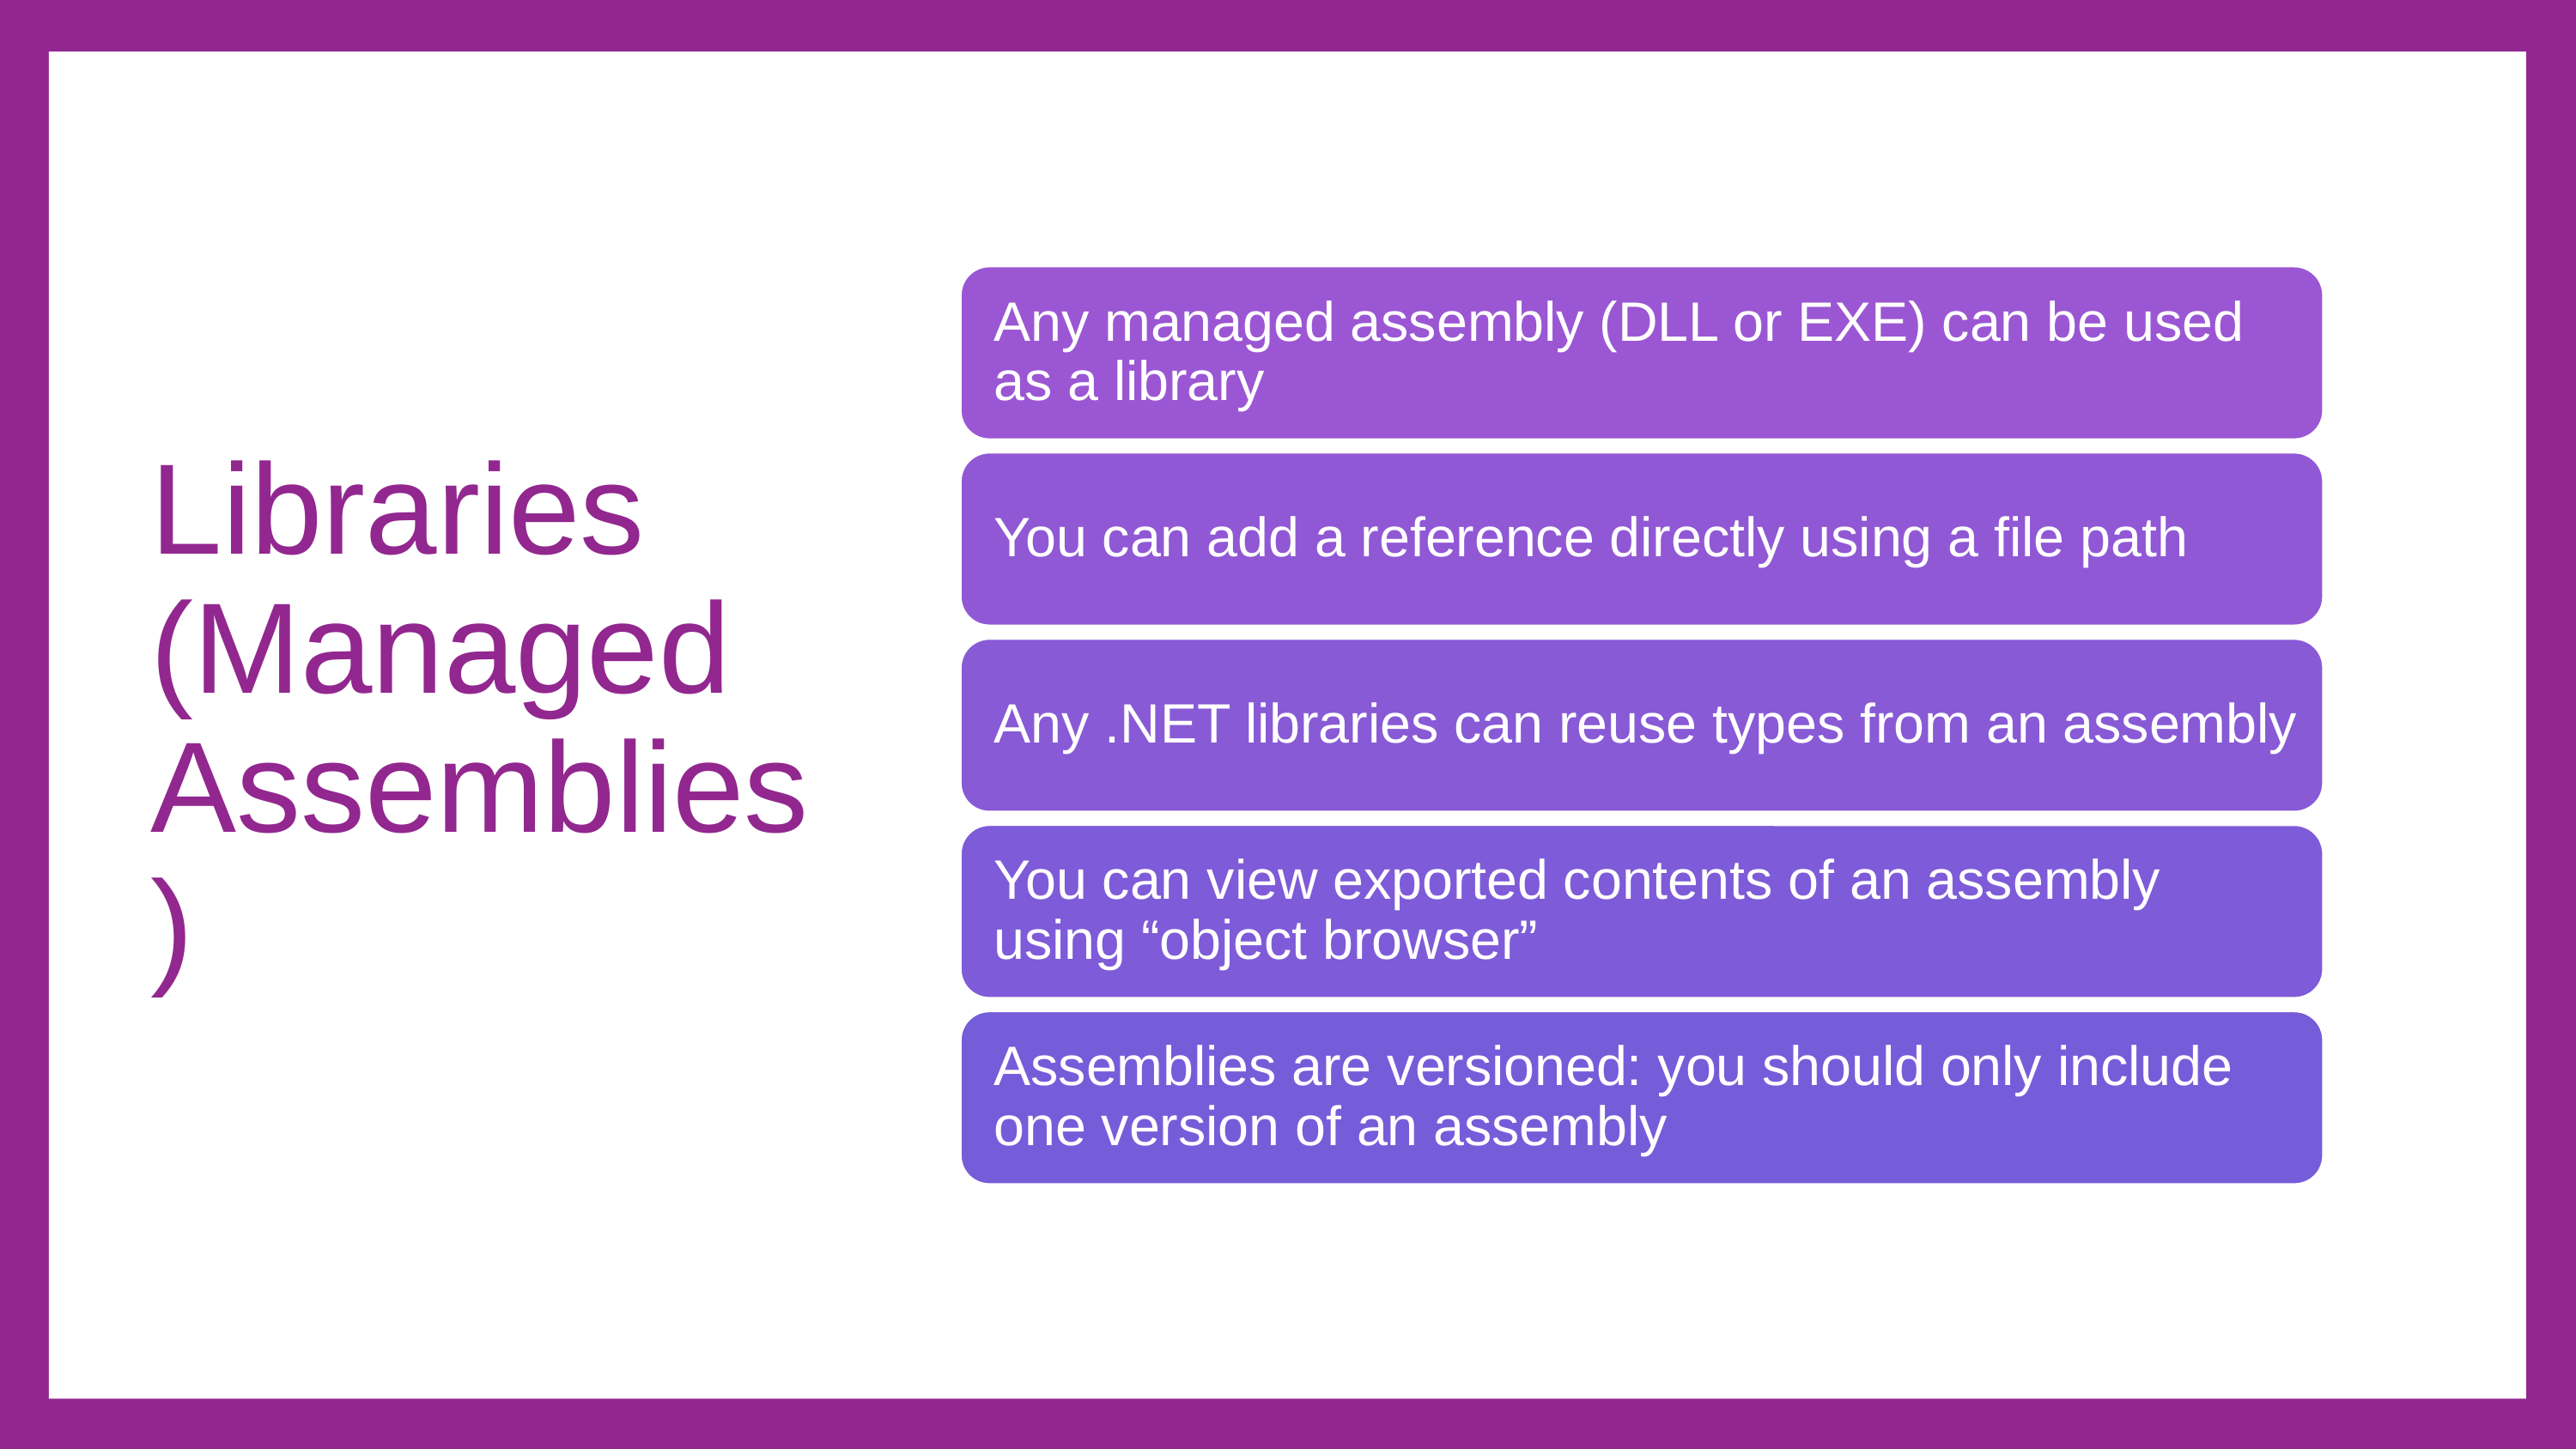

# Libraries (Managed Assemblies)
Any managed assembly (DLL or EXE) can be used as a library
You can add a reference directly using a file path
Any .NET libraries can reuse types from an assembly
You can view exported contents of an assembly using “object browser”
Assemblies are versioned: you should only include one version of an assembly